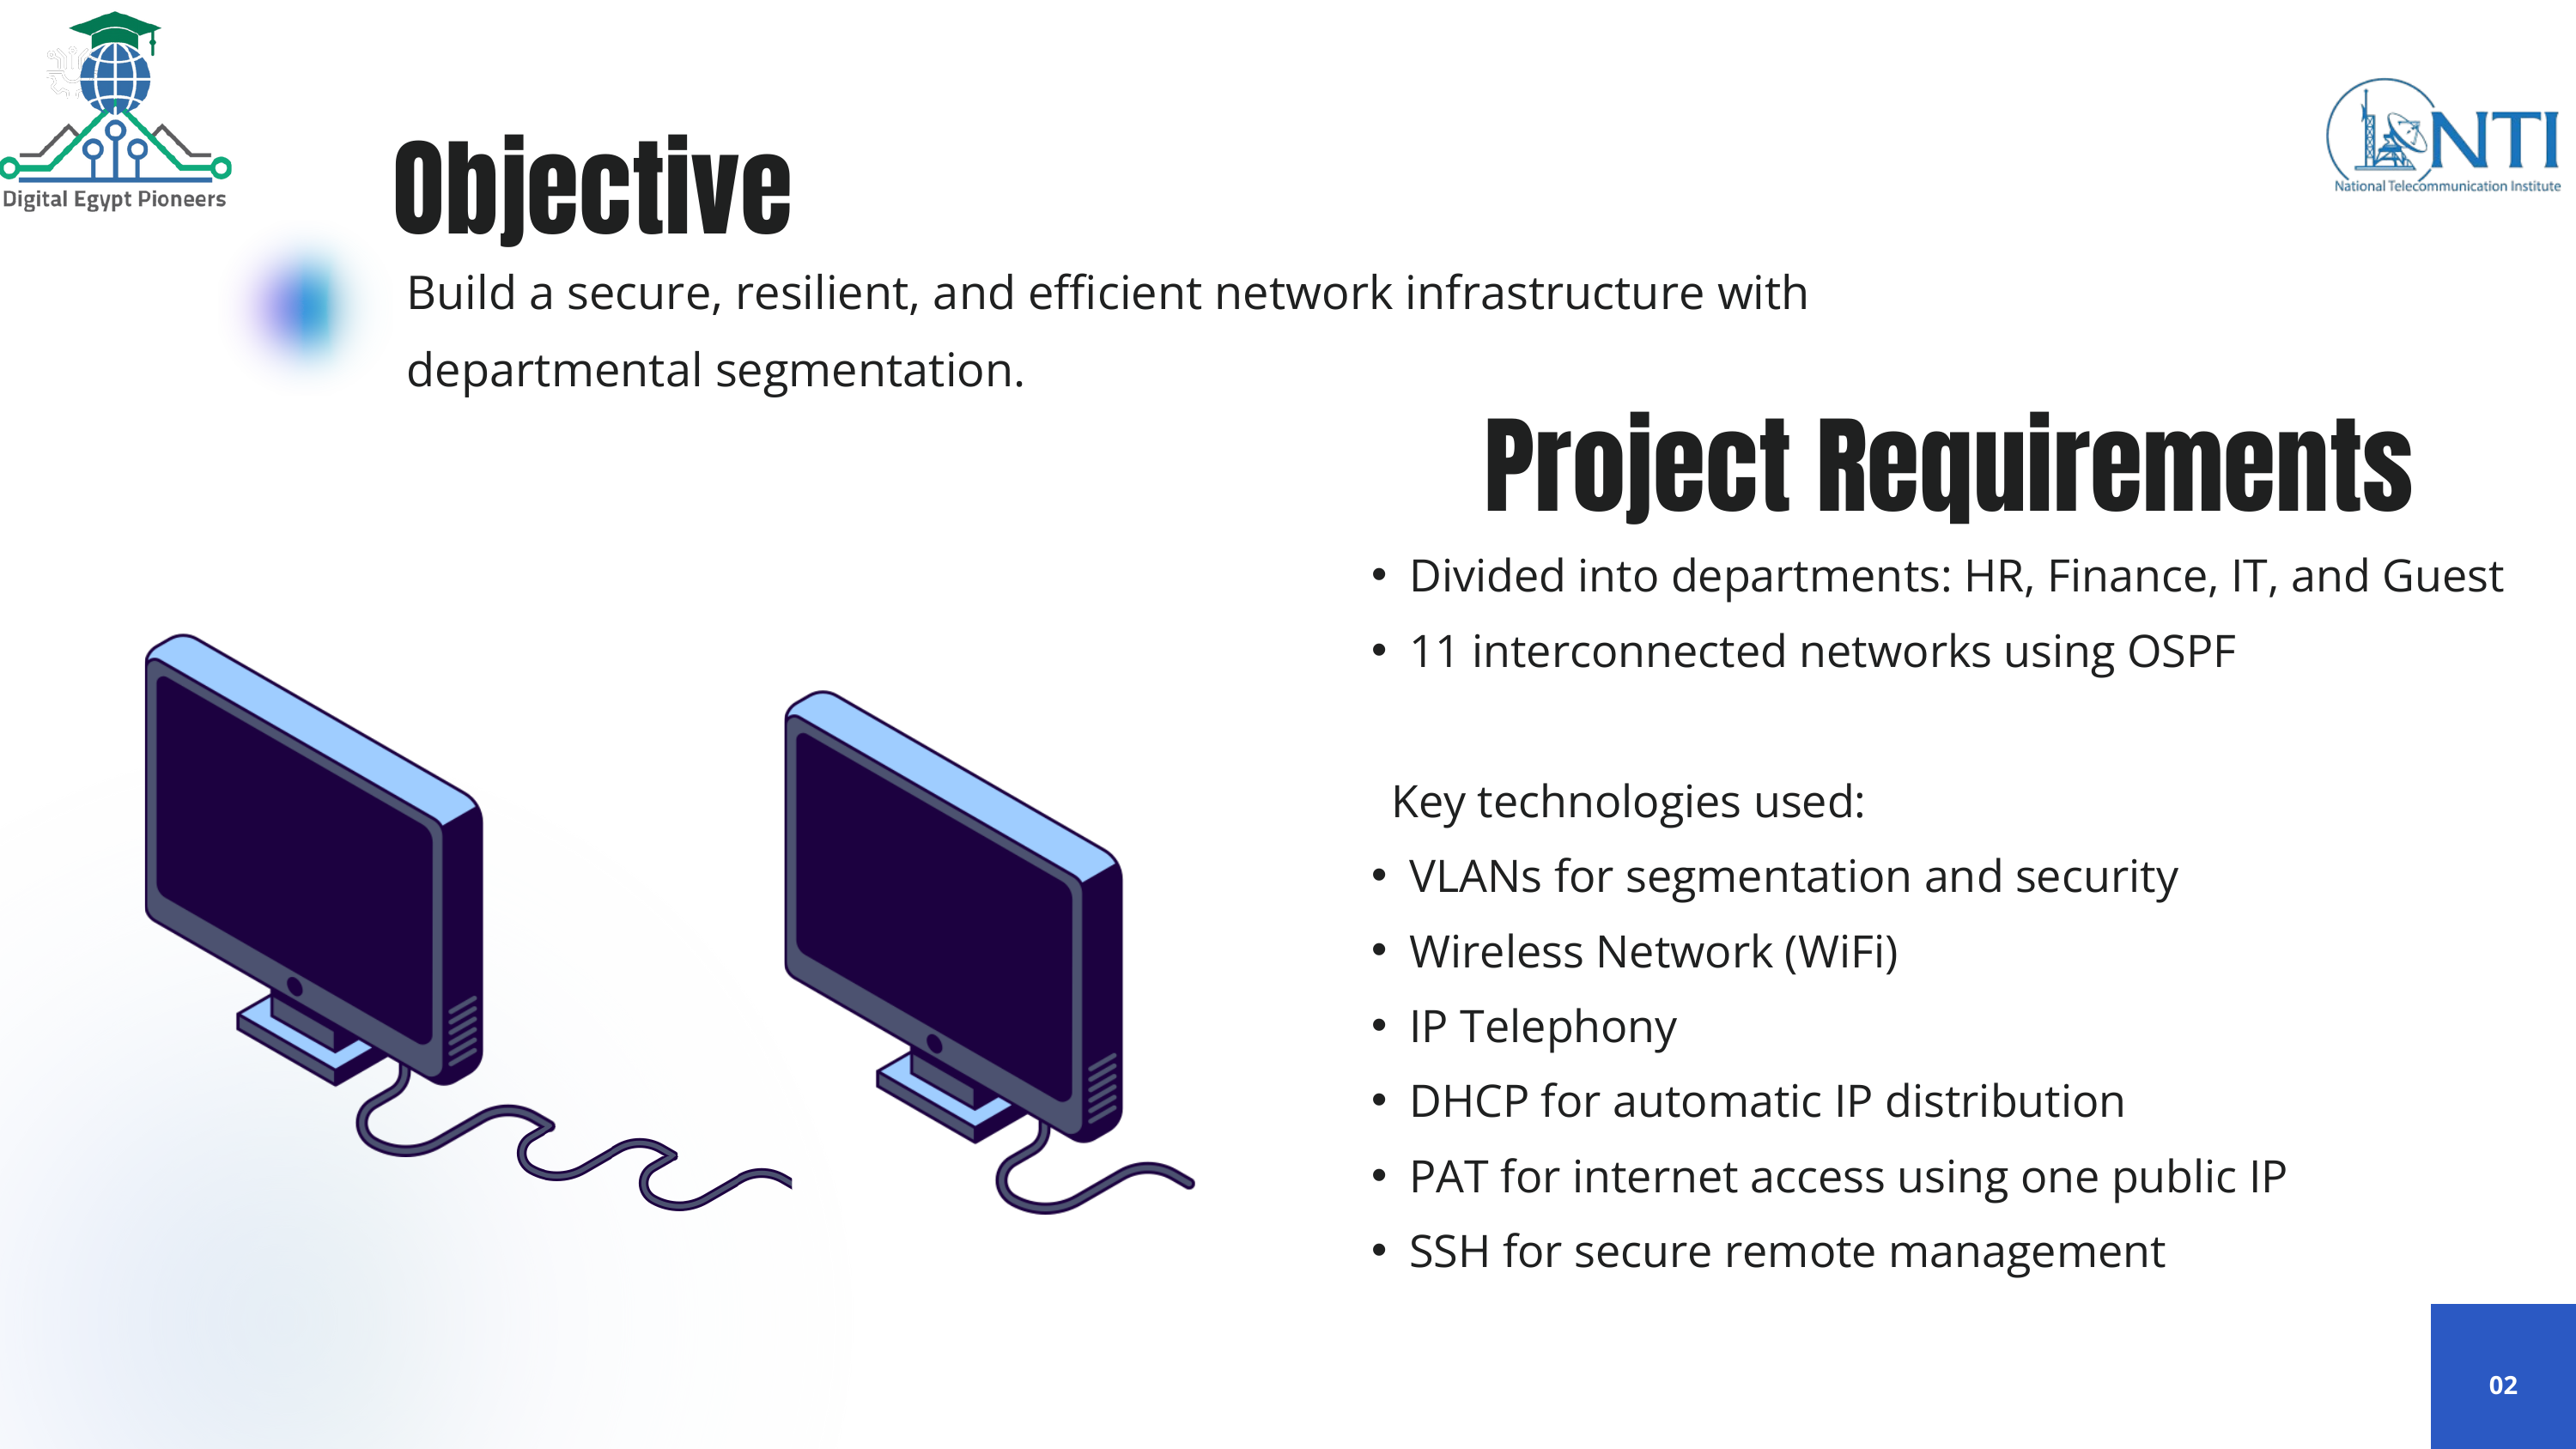

Objective

Build a secure, resilient, and efficient network infrastructure with departmental segmentation.
Project Requirements
Divided into departments: HR, Finance, IT, and Guest
11 interconnected networks using OSPF

     Key technologies used:
VLANs for segmentation and security
Wireless Network (WiFi)
IP Telephony
DHCP for automatic IP distribution
PAT for internet access using one public IP
SSH for secure remote management

02